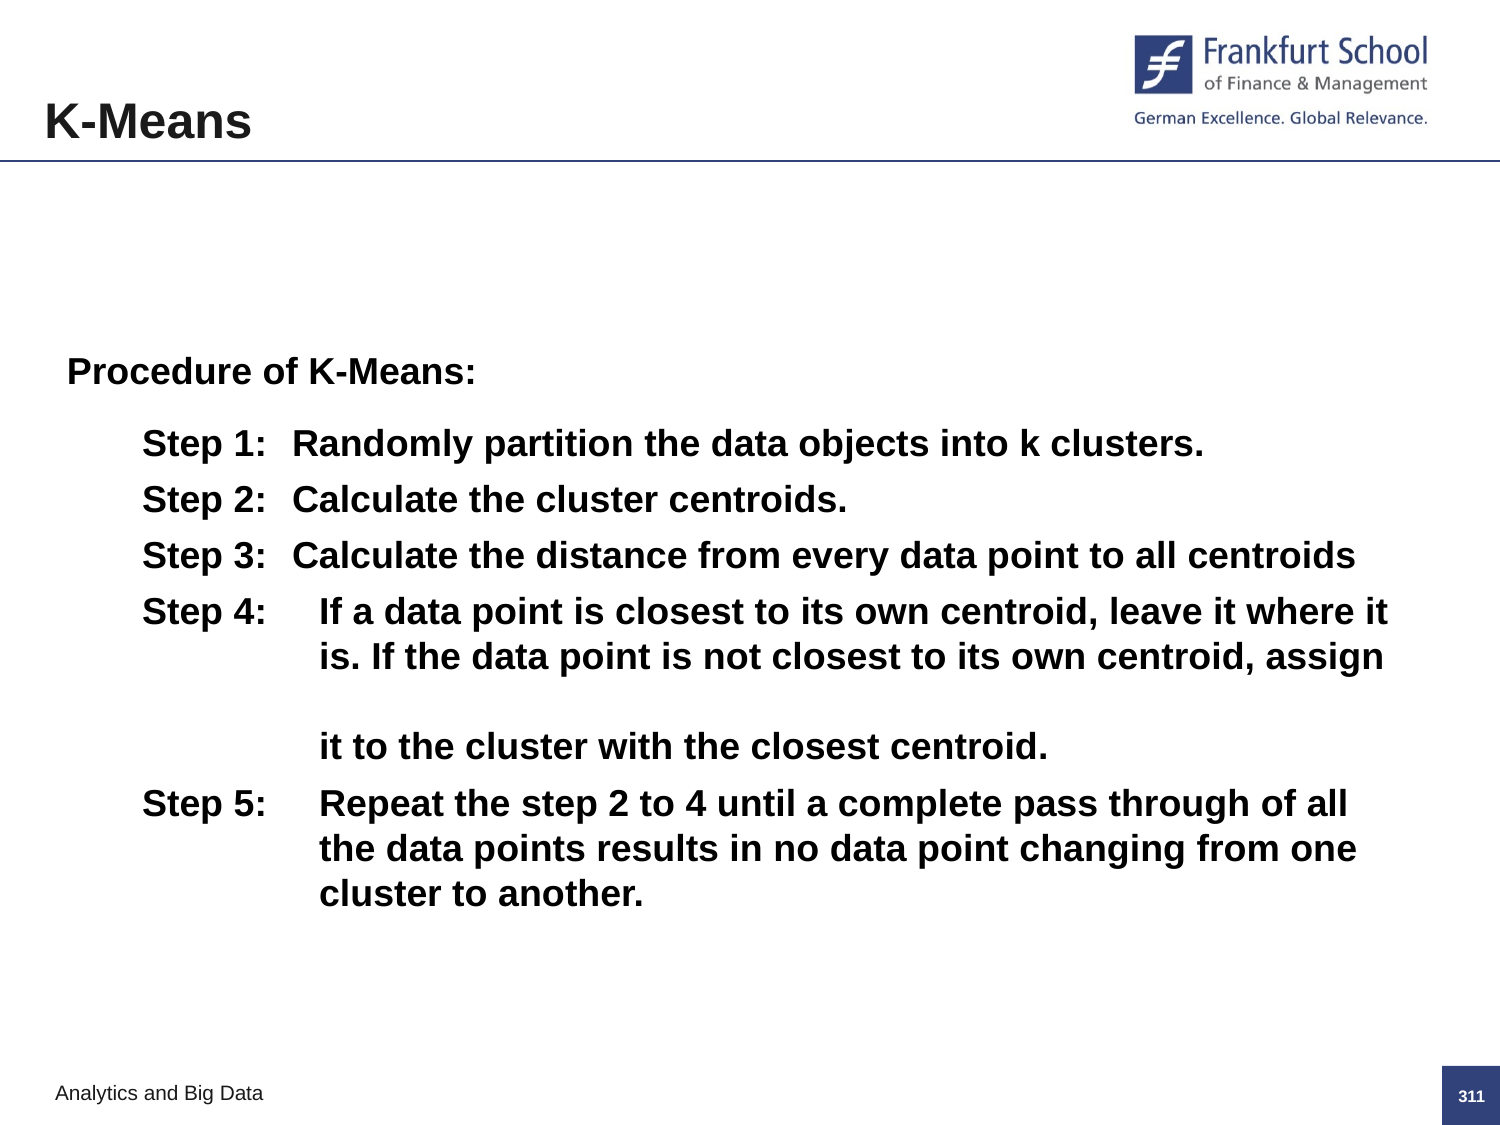

K-Means
Procedure of K-Means:
Step 1:	Randomly partition the data objects into k clusters.
Step 2:	Calculate the cluster centroids.
Step 3:	Calculate the distance from every data point to all centroids
Step 4:	If a data point is closest to its own centroid, leave it where it
	is. If the data point is not closest to its own centroid, assign
	it to the cluster with the closest centroid.
Step 5:	Repeat the step 2 to 4 until a complete pass through of all
	the data points results in no data point changing from one
	cluster to another.
311